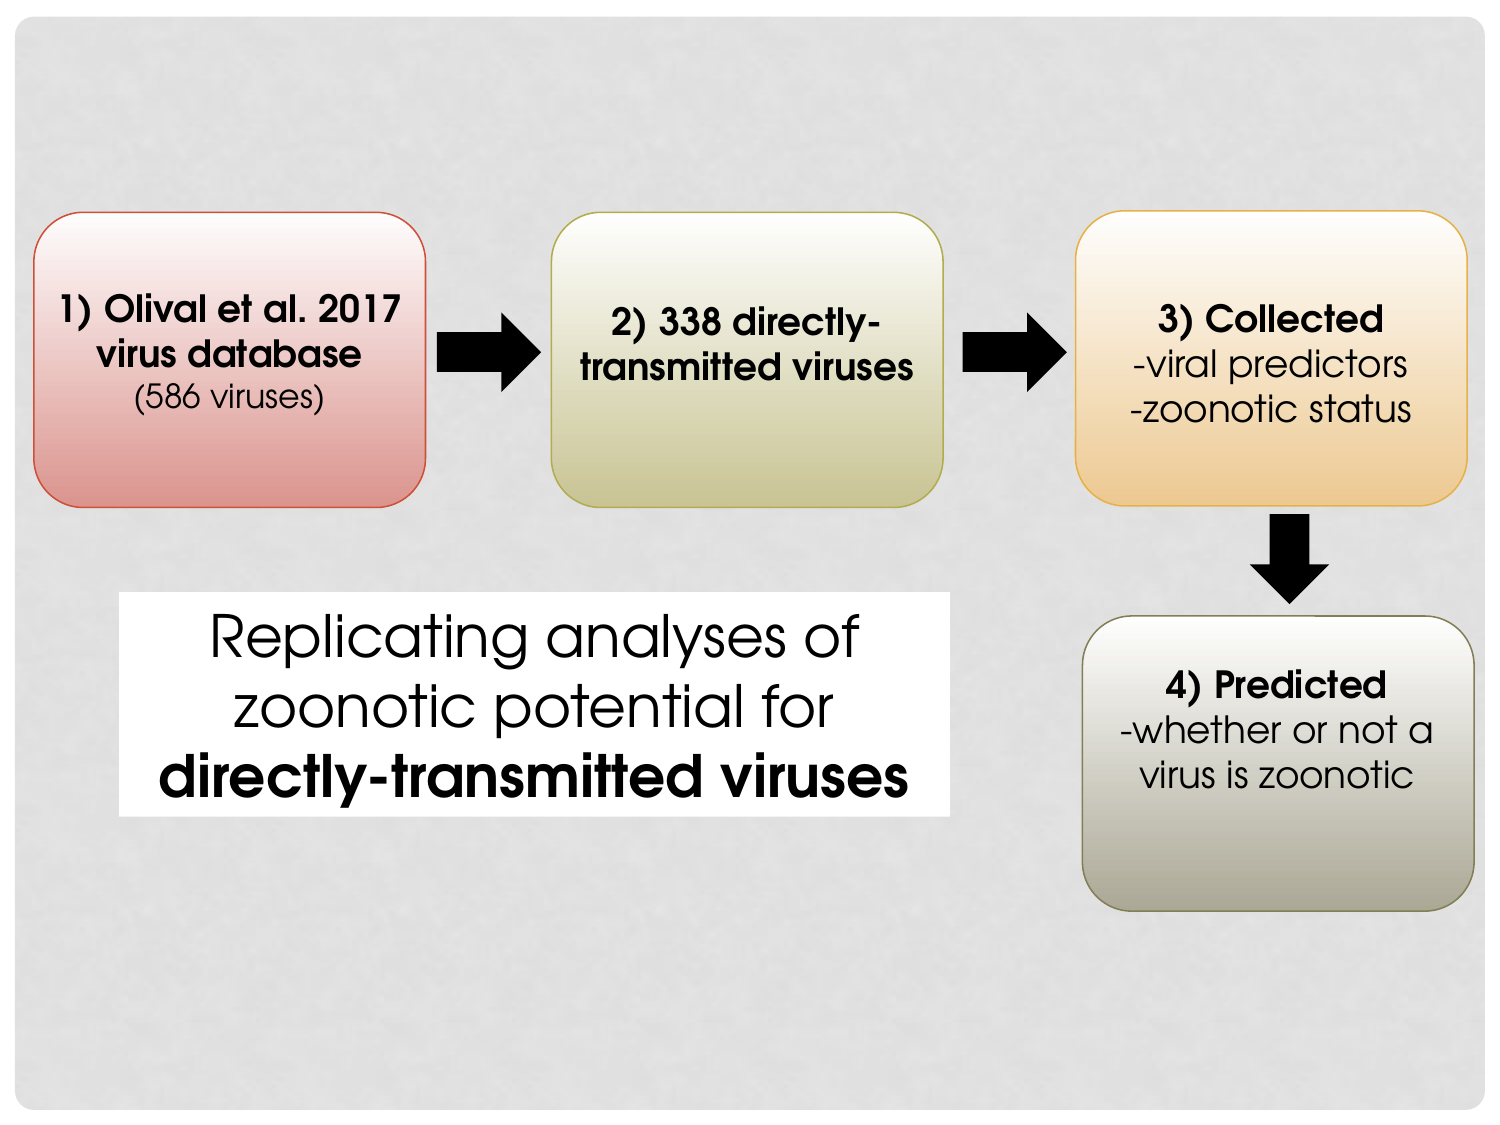

1) Olival et al. 2017 virus database
(586 viruses)
3) Collected
-viral predictors
-zoonotic status
2) 338 directly-transmitted viruses

Replicating analyses of zoonotic potential for directly-transmitted viruses

4) Predicted
-whether or not a virus is zoonotic